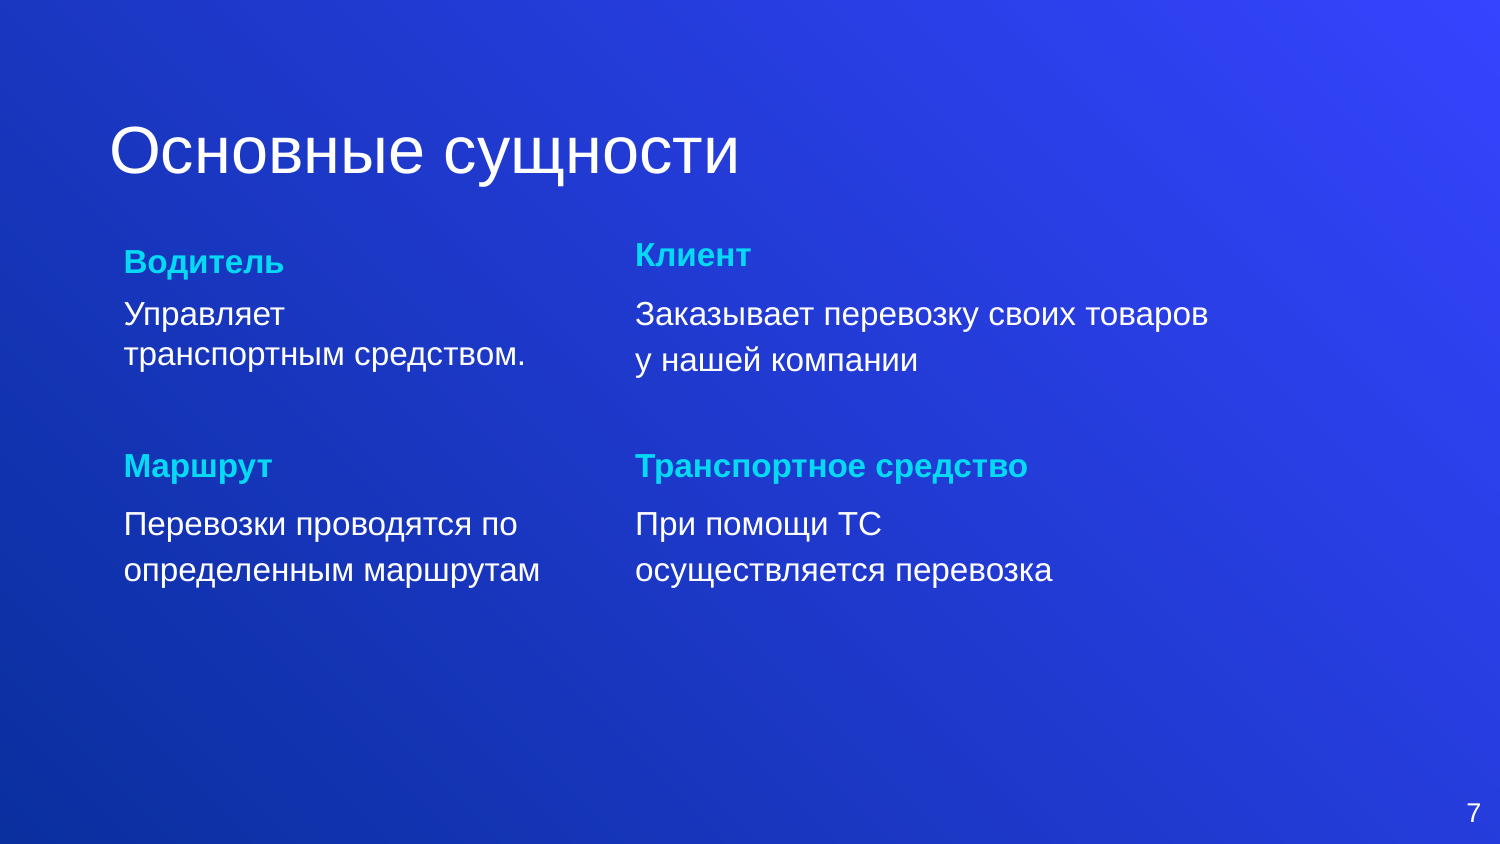

Основные сущности
Клиент
Заказывает перевозку своих товаров у нашей компании
Водитель
Управляет
транспортным средством.
Маршрут
Перевозки проводятся по определенным маршрутам
Транспортное средство
При помощи ТС осуществляется перевозка
7